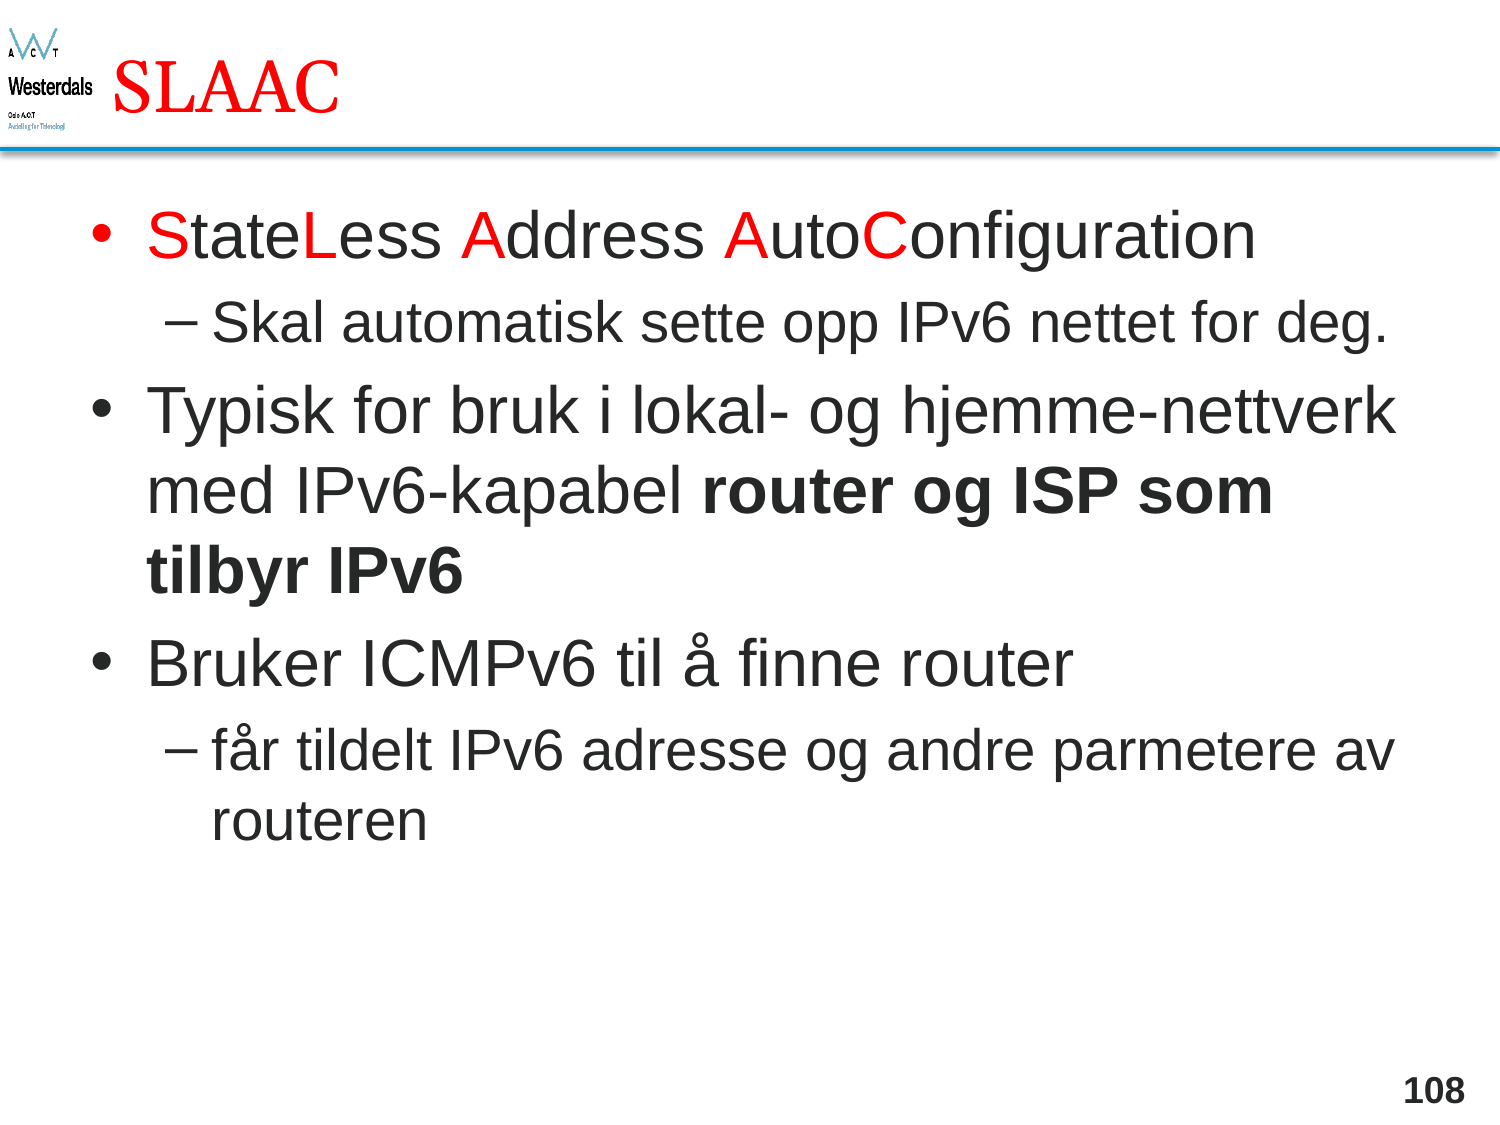

# SLAAC
StateLess Address AutoConfiguration
Skal automatisk sette opp IPv6 nettet for deg.
Typisk for bruk i lokal- og hjemme-nettverk med IPv6-kapabel router og ISP som tilbyr IPv6
Bruker ICMPv6 til å finne router
får tildelt IPv6 adresse og andre parmetere av routeren

108
Bjørn O. Listog -- blistog@nith.no